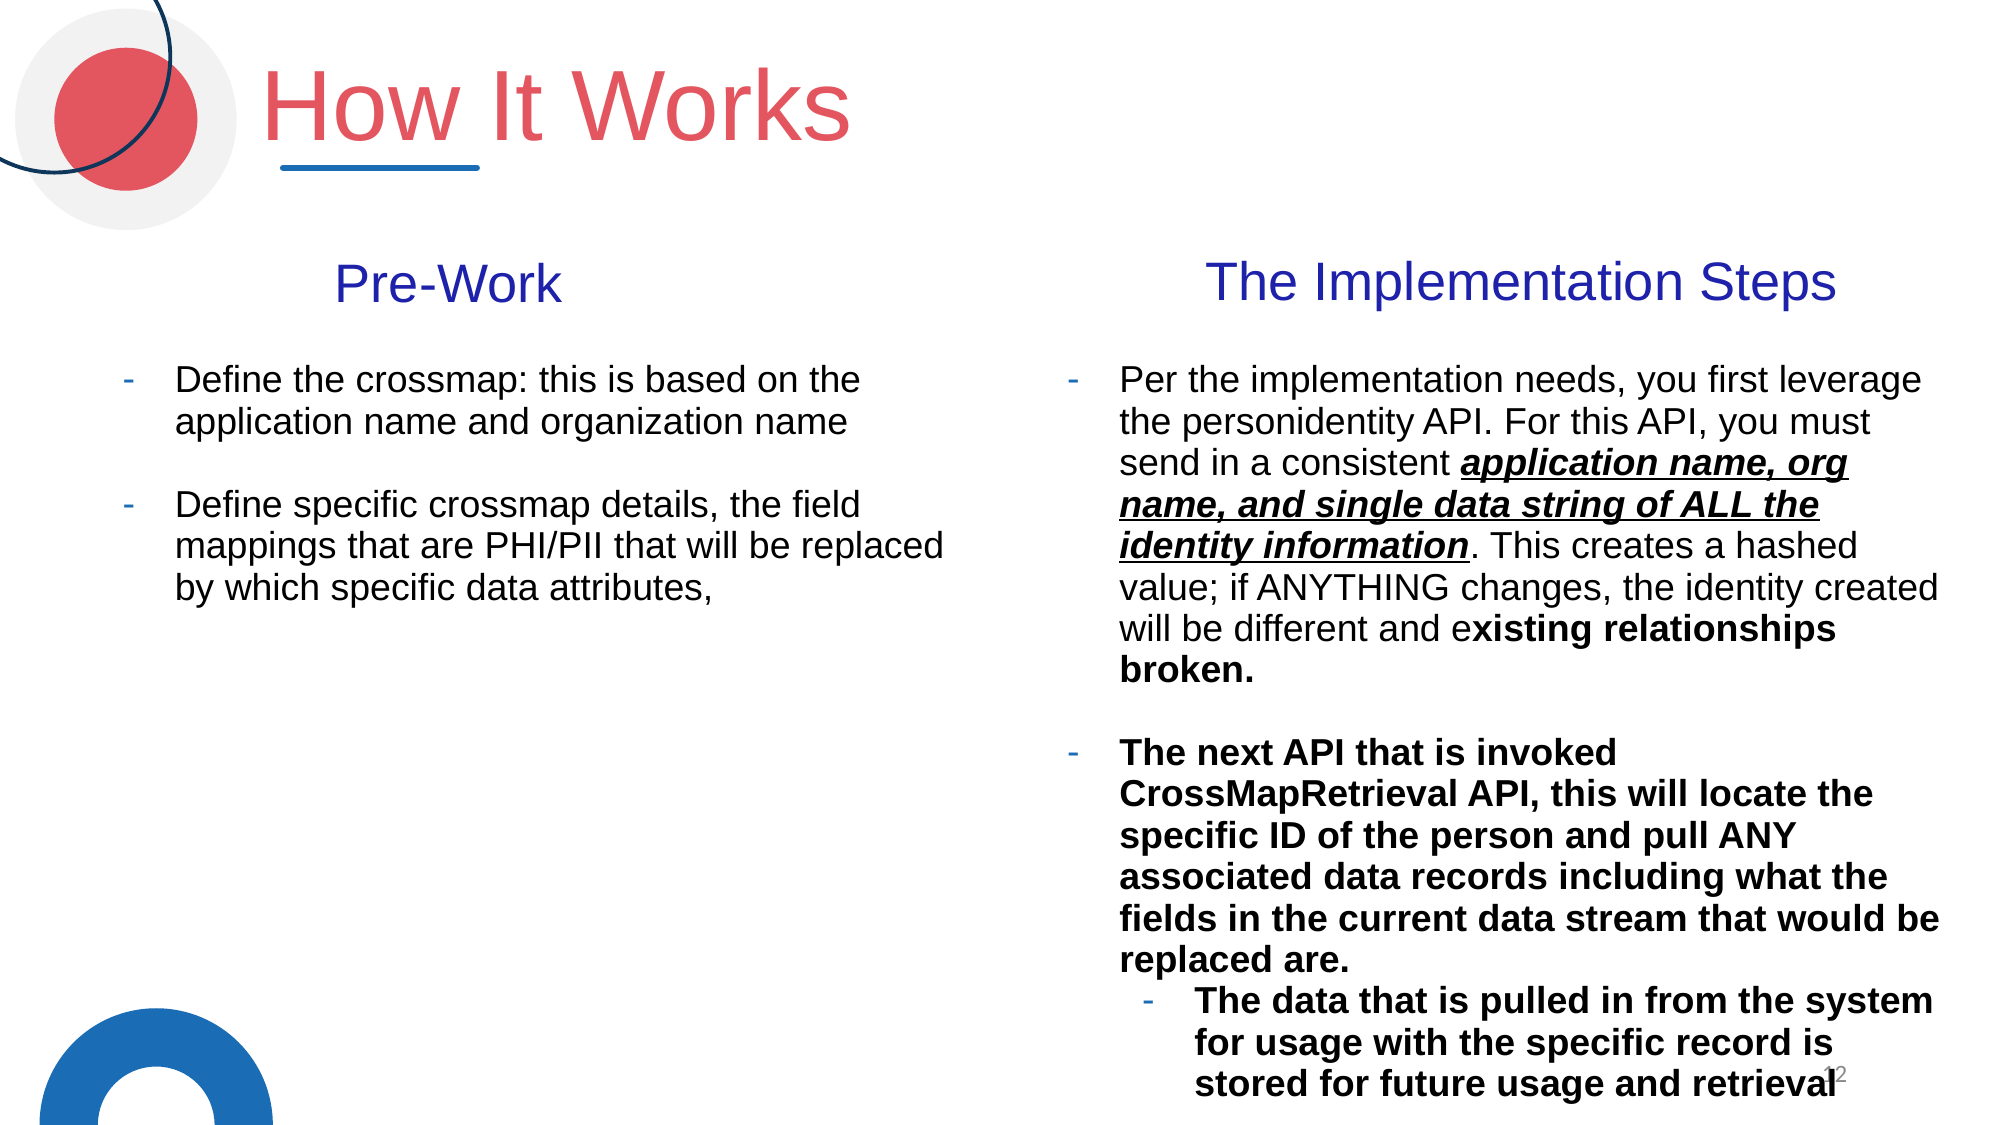

How It Works
The Implementation Steps

Pre-Work

Define the crossmap: this is based on the application name and organization name

Define specific crossmap details, the field mappings that are PHI/PII that will be replaced by which specific data attributes,

Per the implementation needs, you first leverage the personidentity API. For this API, you must send in a consistent application name, org name, and single data string of ALL the identity information. This creates a hashed value; if ANYTHING changes, the identity created will be different and existing relationships broken.

The next API that is invoked CrossMapRetrieval API, this will locate the specific ID of the person and pull ANY associated data records including what the fields in the current data stream that would be replaced are.
The data that is pulled in from the system for usage with the specific record is stored for future usage and retrieval

12